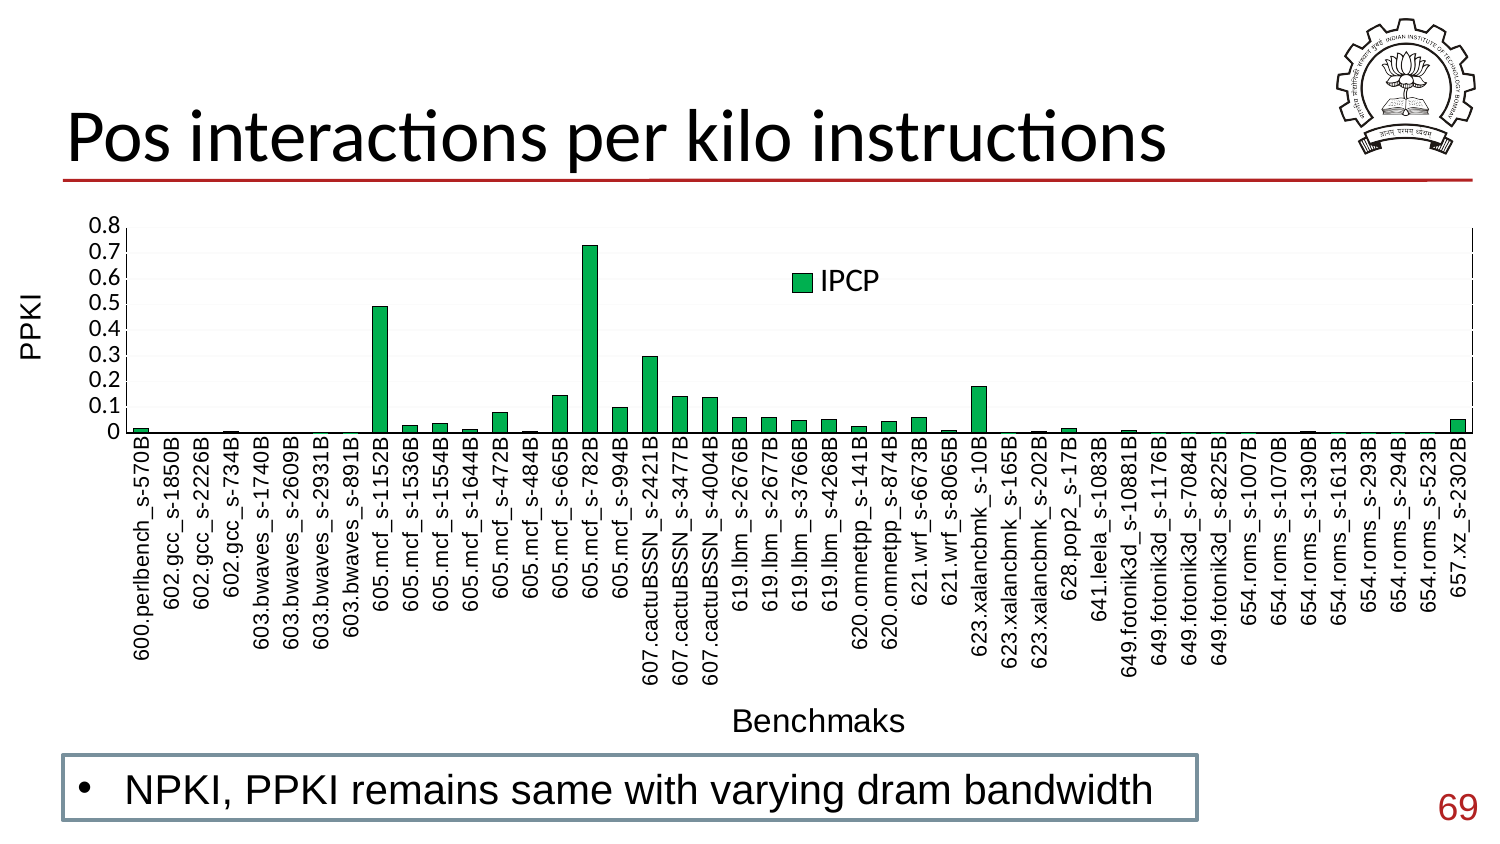

# Pos interactions per kilo instructions

### Chart

| Category | IPCP |
|---|---|
| 600.perlbench_s-570B | 0.0172 |
| 602.gcc_s-1850B | 0.00164 |
| 602.gcc_s-2226B | 0.0025 |
| 602.gcc_s-734B | 0.00508 |
| 603.bwaves_s-1740B | 0.0024 |
| 603.bwaves_s-2609B | 0.00274 |
| 603.bwaves_s-2931B | 0.0013 |
| 603.bwaves_s-891B | 4e-05 |
| 605.mcf_s-1152B | 0.49372 |
| 605.mcf_s-1536B | 0.0303 |
| 605.mcf_s-1554B | 0.0359 |
| 605.mcf_s-1644B | 0.01278 |
| 605.mcf_s-472B | 0.07932 |
| 605.mcf_s-484B | 0.00378 |
| 605.mcf_s-665B | 0.1438 |
| 605.mcf_s-782B | 0.72826 |
| 605.mcf_s-994B | 0.09918 |
| 607.cactuBSSN_s-2421B | 0.29604 |
| 607.cactuBSSN_s-3477B | 0.14208 |
| 607.cactuBSSN_s-4004B | 0.13856 |
| 619.lbm_s-2676B | 0.05842 |
| 619.lbm_s-2677B | 0.0614 |
| 619.lbm_s-3766B | 0.04818 |
| 619.lbm_s-4268B | 0.05308 |
| 620.omnetpp_s-141B | 0.02564 |
| 620.omnetpp_s-874B | 0.04452 |
| 621.wrf_s-6673B | 0.06026 |
| 621.wrf_s-8065B | 0.00784 |
| 623.xalancbmk_s-10B | 0.18006 |
| 623.xalancbmk_s-165B | 0.0013 |
| 623.xalancbmk_s-202B | 0.00596 |
| 628.pop2_s-17B | 0.01896 |
| 641.leela_s-1083B | 0.0 |
| 649.fotonik3d_s-10881B | 0.00874 |
| 649.fotonik3d_s-1176B | 0.00012 |
| 649.fotonik3d_s-7084B | 0.00142 |
| 649.fotonik3d_s-8225B | 0.00016 |
| 654.roms_s-1007B | 0.0002 |
| 654.roms_s-1070B | 0.00168 |
| 654.roms_s-1390B | 0.00388 |
| 654.roms_s-1613B | 4e-05 |
| 654.roms_s-293B | 0.00034 |
| 654.roms_s-294B | 0.00104 |
| 654.roms_s-523B | 0.00078 |
| 657.xz_s-2302B | 0.05322 |
NPKI, PPKI remains same with varying dram bandwidth
69